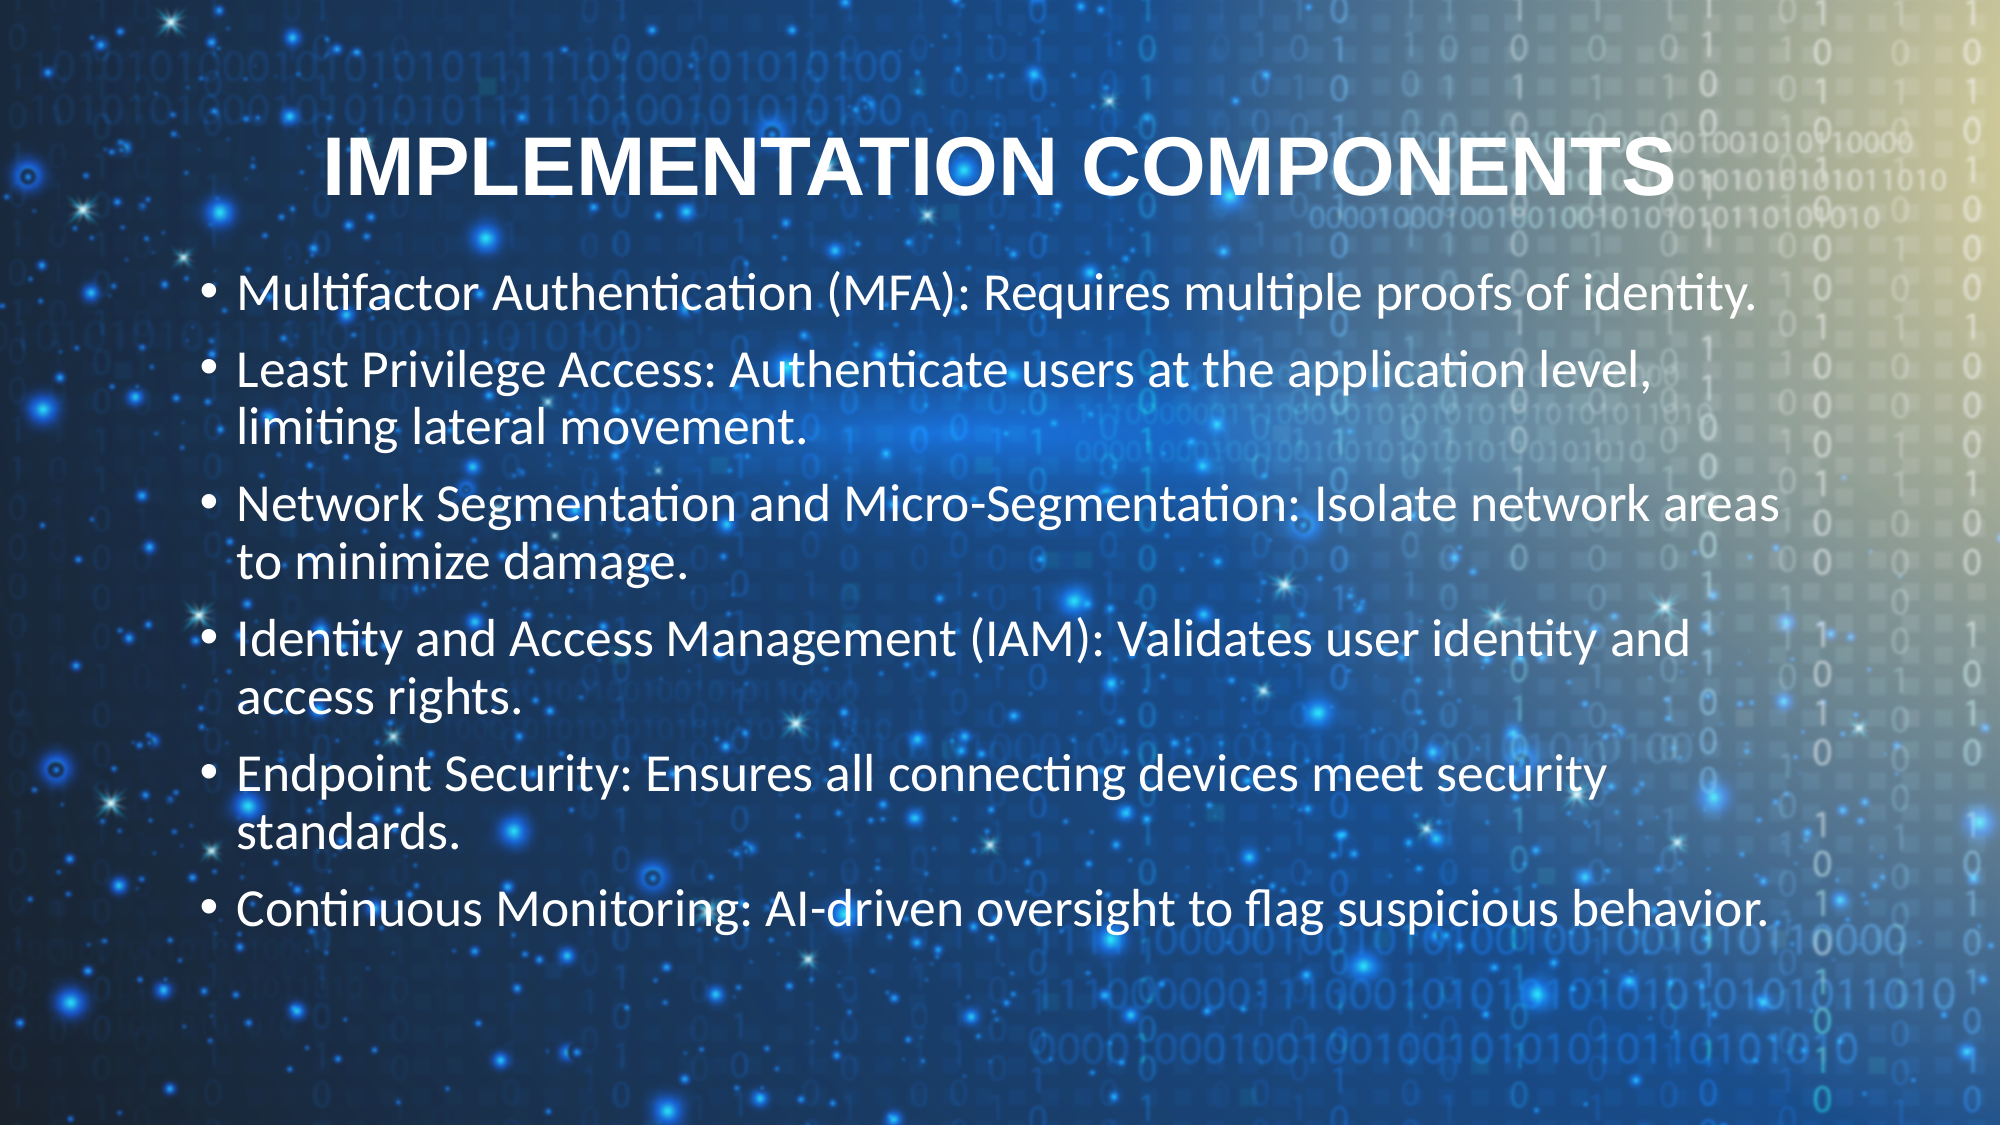

# Implementation Components
Multifactor Authentication (MFA): Requires multiple proofs of identity.
Least Privilege Access: Authenticate users at the application level, limiting lateral movement.
Network Segmentation and Micro-Segmentation: Isolate network areas to minimize damage.
Identity and Access Management (IAM): Validates user identity and access rights.
Endpoint Security: Ensures all connecting devices meet security standards.
Continuous Monitoring: AI-driven oversight to flag suspicious behavior.